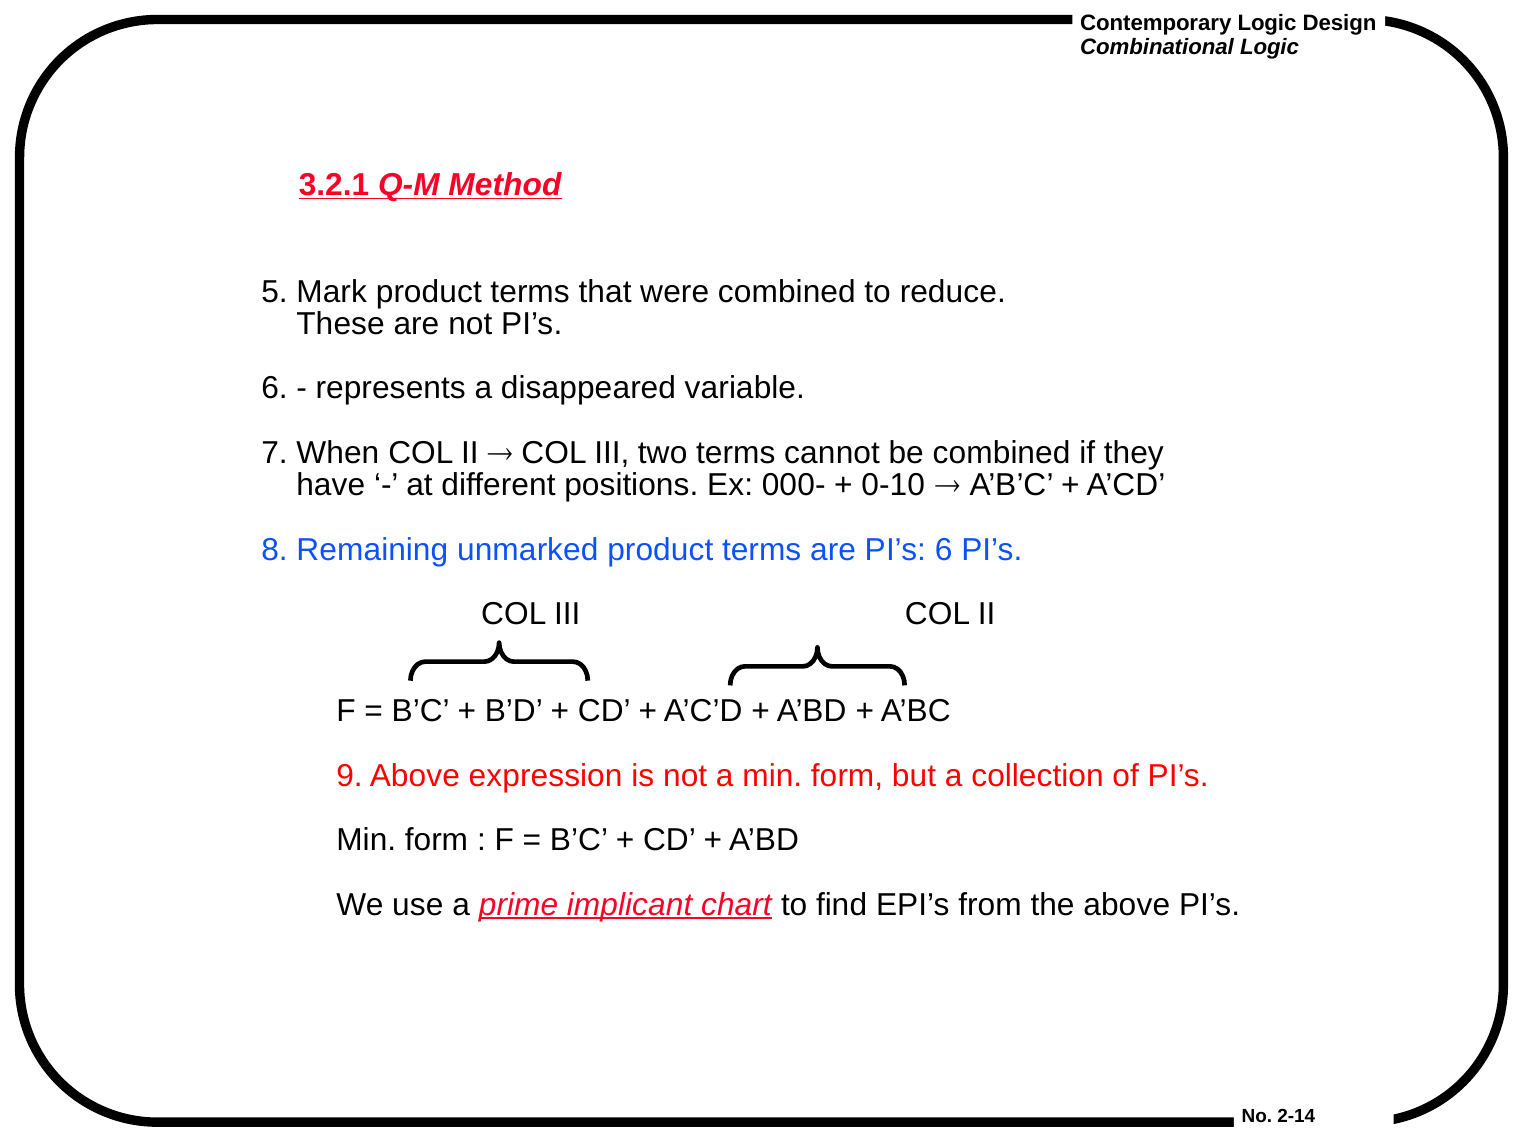

# 3.2.1 Q-M Method
5. Mark product terms that were combined to reduce.
    These are not PI’s.

6. - represents a disappeared variable.

7. When COL II → COL III, two terms cannot be combined if they
    have ‘-’ at different positions. Ex: 000- + 0-10 → A’B’C’ + A’CD’

8. Remaining unmarked product terms are PI’s: 6 PI’s.

	        COL III 		     COL II

F = B’C’ + B’D’ + CD’ + A’C’D + A’BD + A’BC

9. Above expression is not a min. form, but a collection of PI’s.

Min. form : F = B’C’ + CD’ + A’BD

We use a prime implicant chart to find EPI’s from the above PI’s.